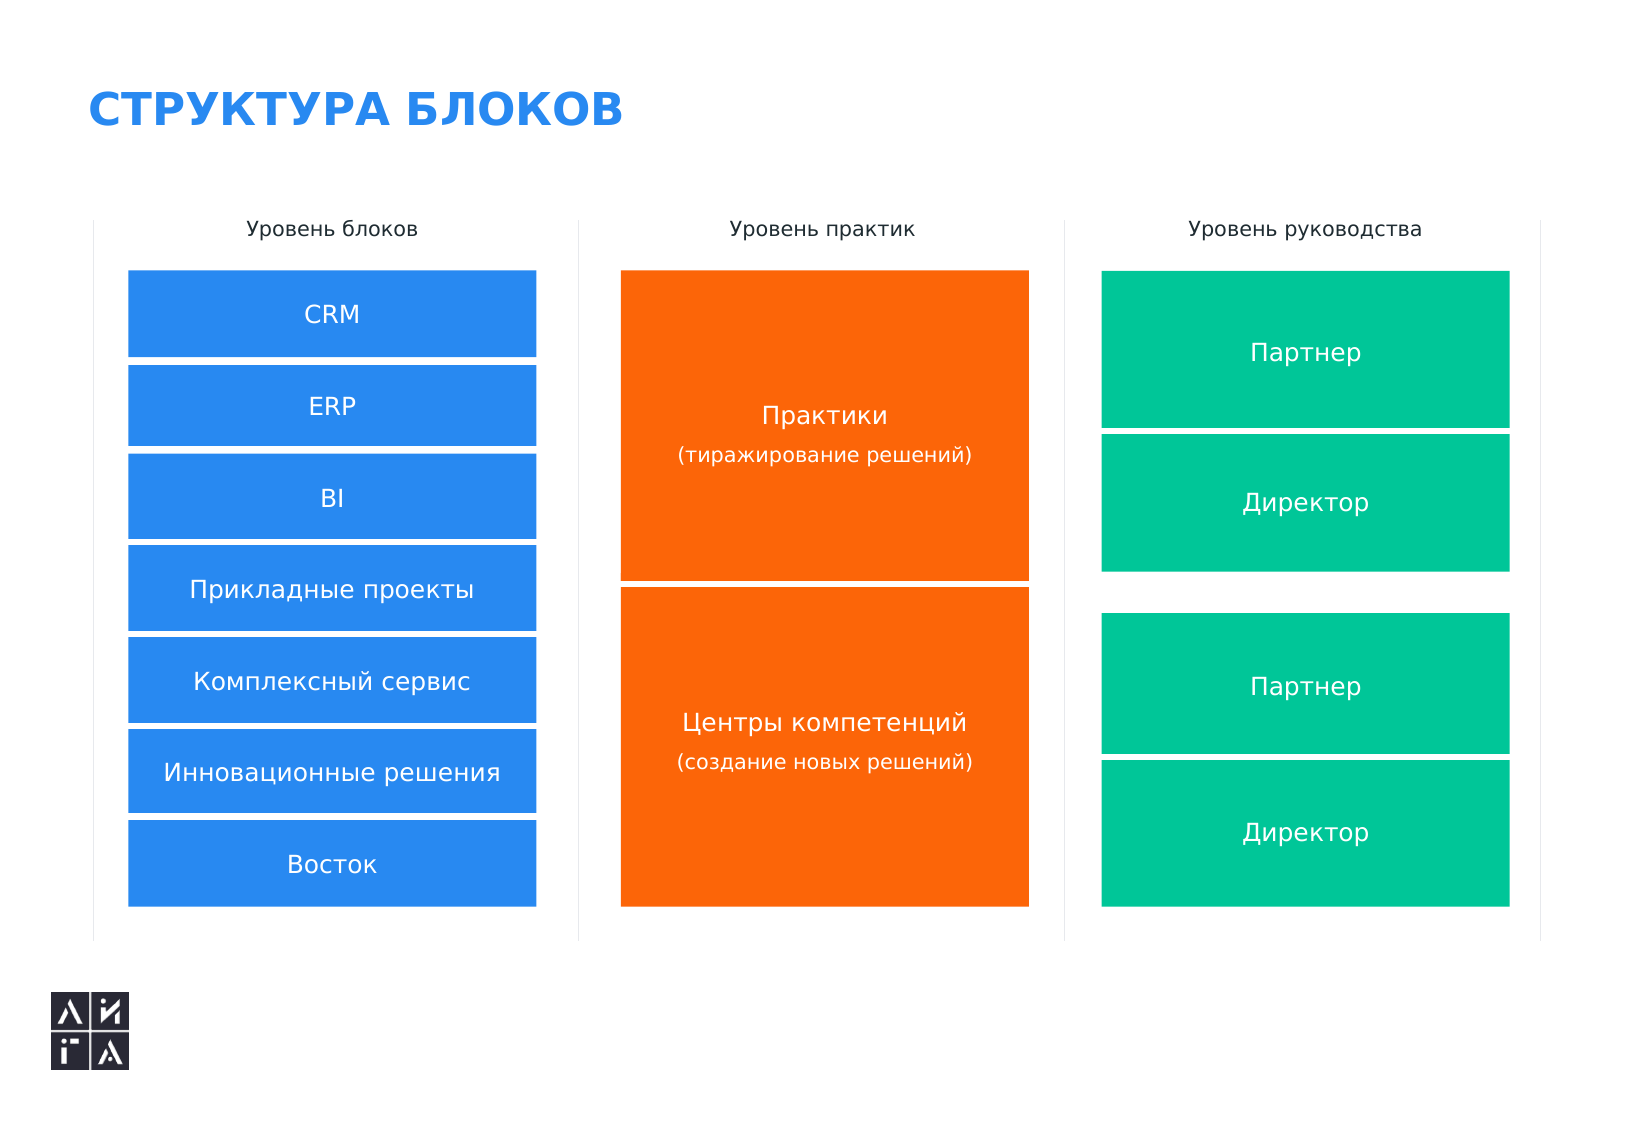

# СТРУКТУРА БЛОКОВ
Уровень блоков
Уровень практик
Уровень руководства
CRM
Практики
(тиражирование решений)
Партнер
ERP
Директор
BI
Прикладные проекты
Центры компетенций
(создание новых решений)
Партнер
Комплексный сервис
Инновационные решения
Директор
Восток